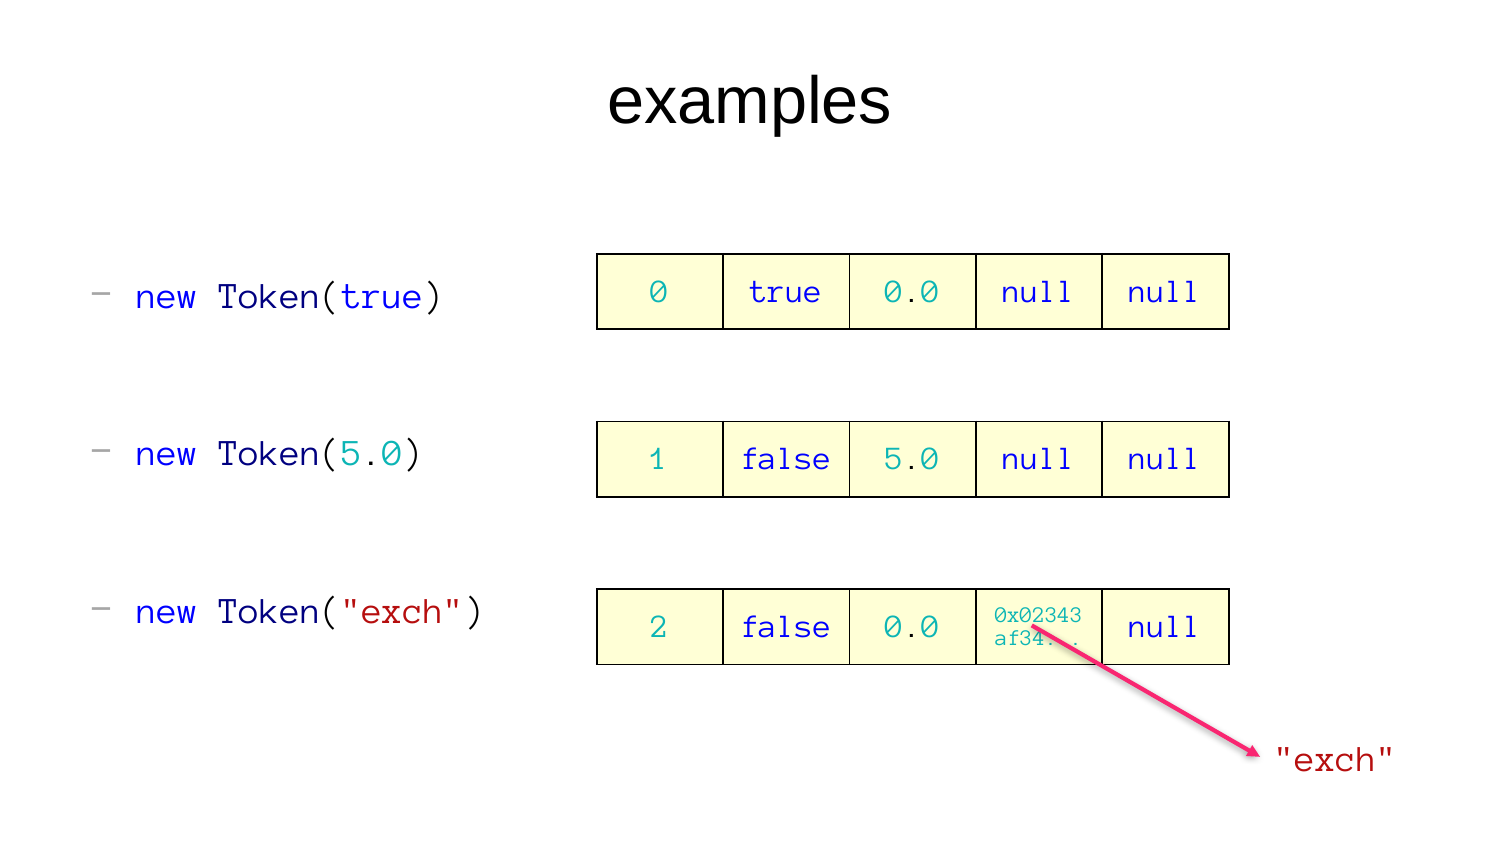

# examples

new Token(true)

new Token(5.0)

new Token("exch")
| 0 | true | 0.0 | null | null |
| --- | --- | --- | --- | --- |
| 1 | false | 5.0 | null | null |
| --- | --- | --- | --- | --- |
| 2 | false | 0.0 | 0x02343af34... | null |
| --- | --- | --- | --- | --- |
"exch"